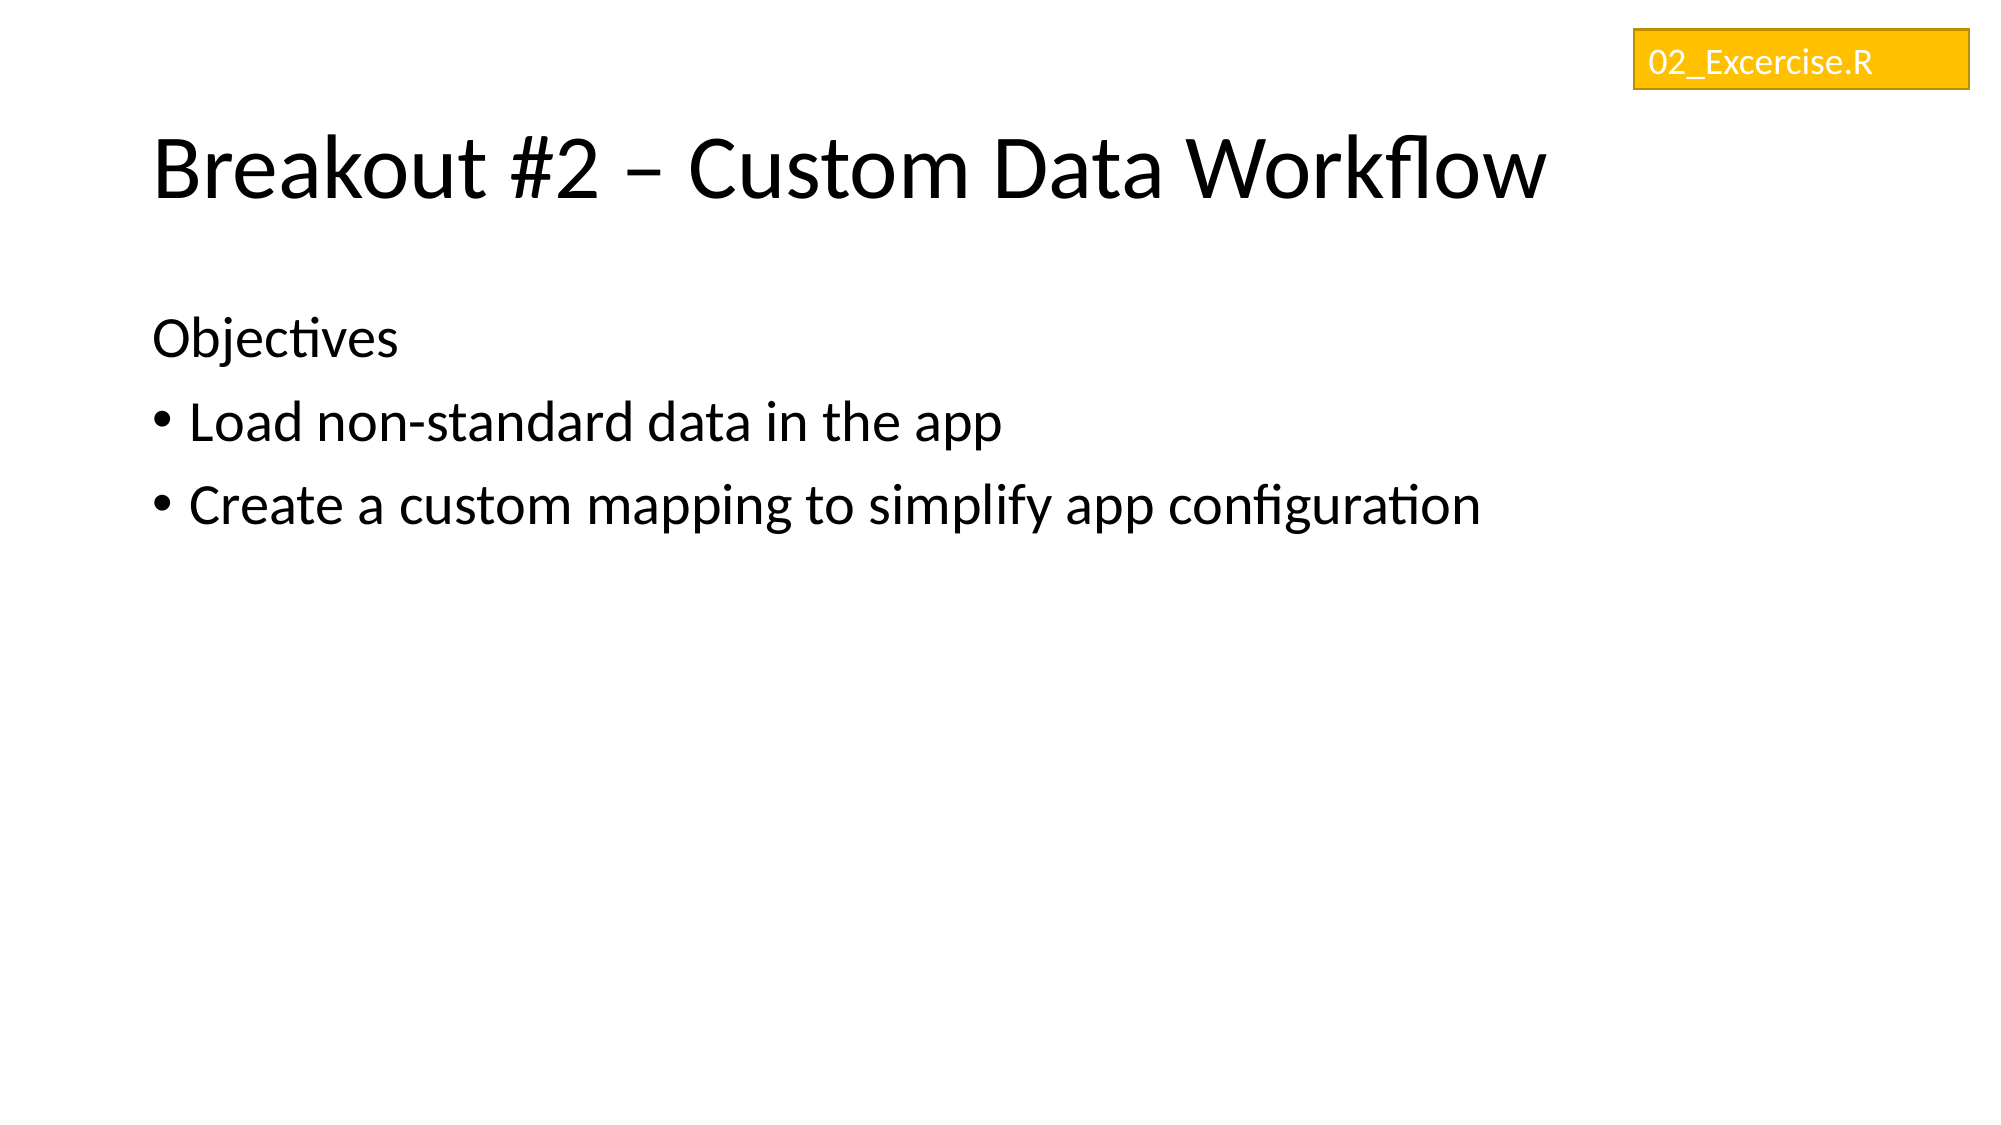

02_Excercise.R
# Breakout #2 – Custom Data Workflow
Objectives
Load non-standard data in the app
Create a custom mapping to simplify app configuration